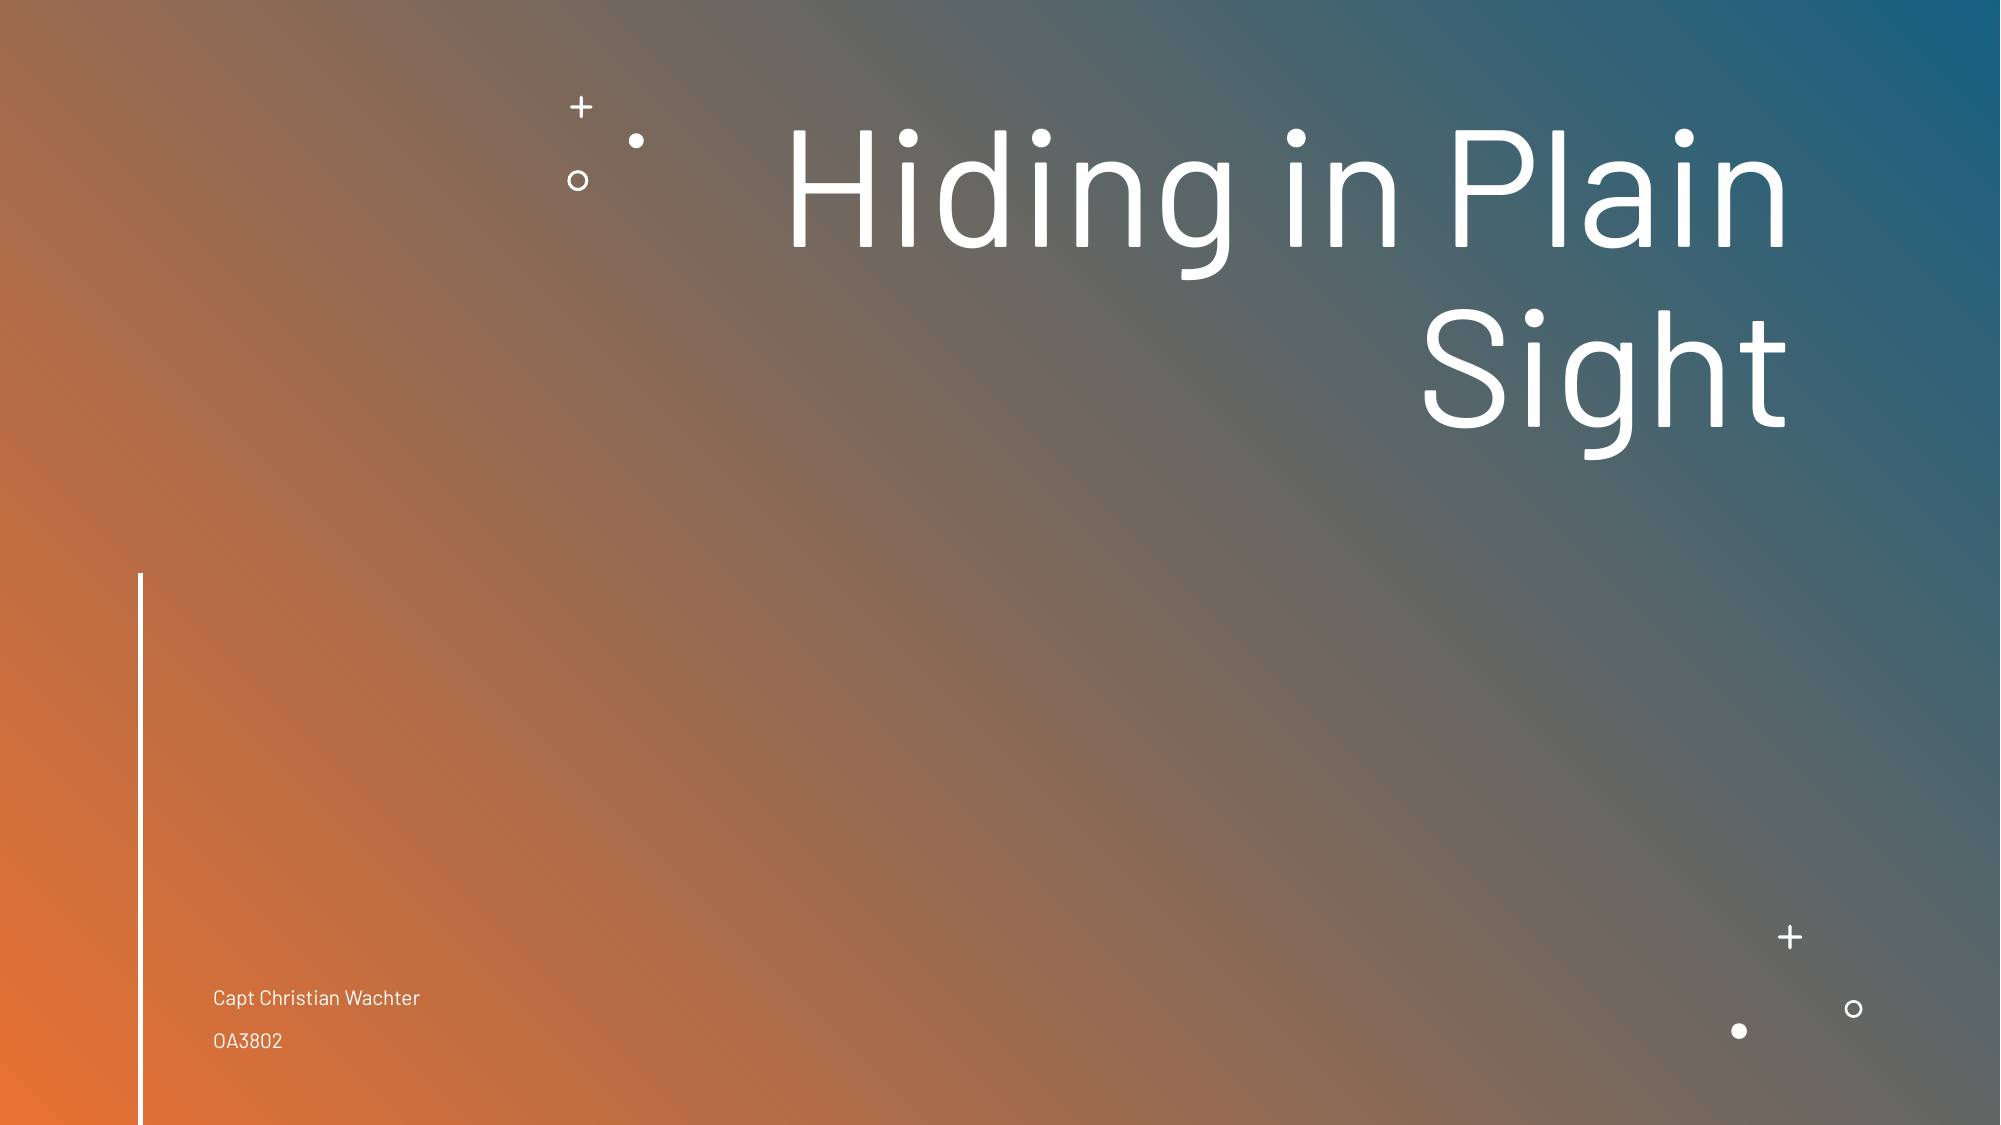

# Hiding in Plain Sight

Capt Christian Wachter
OA3802